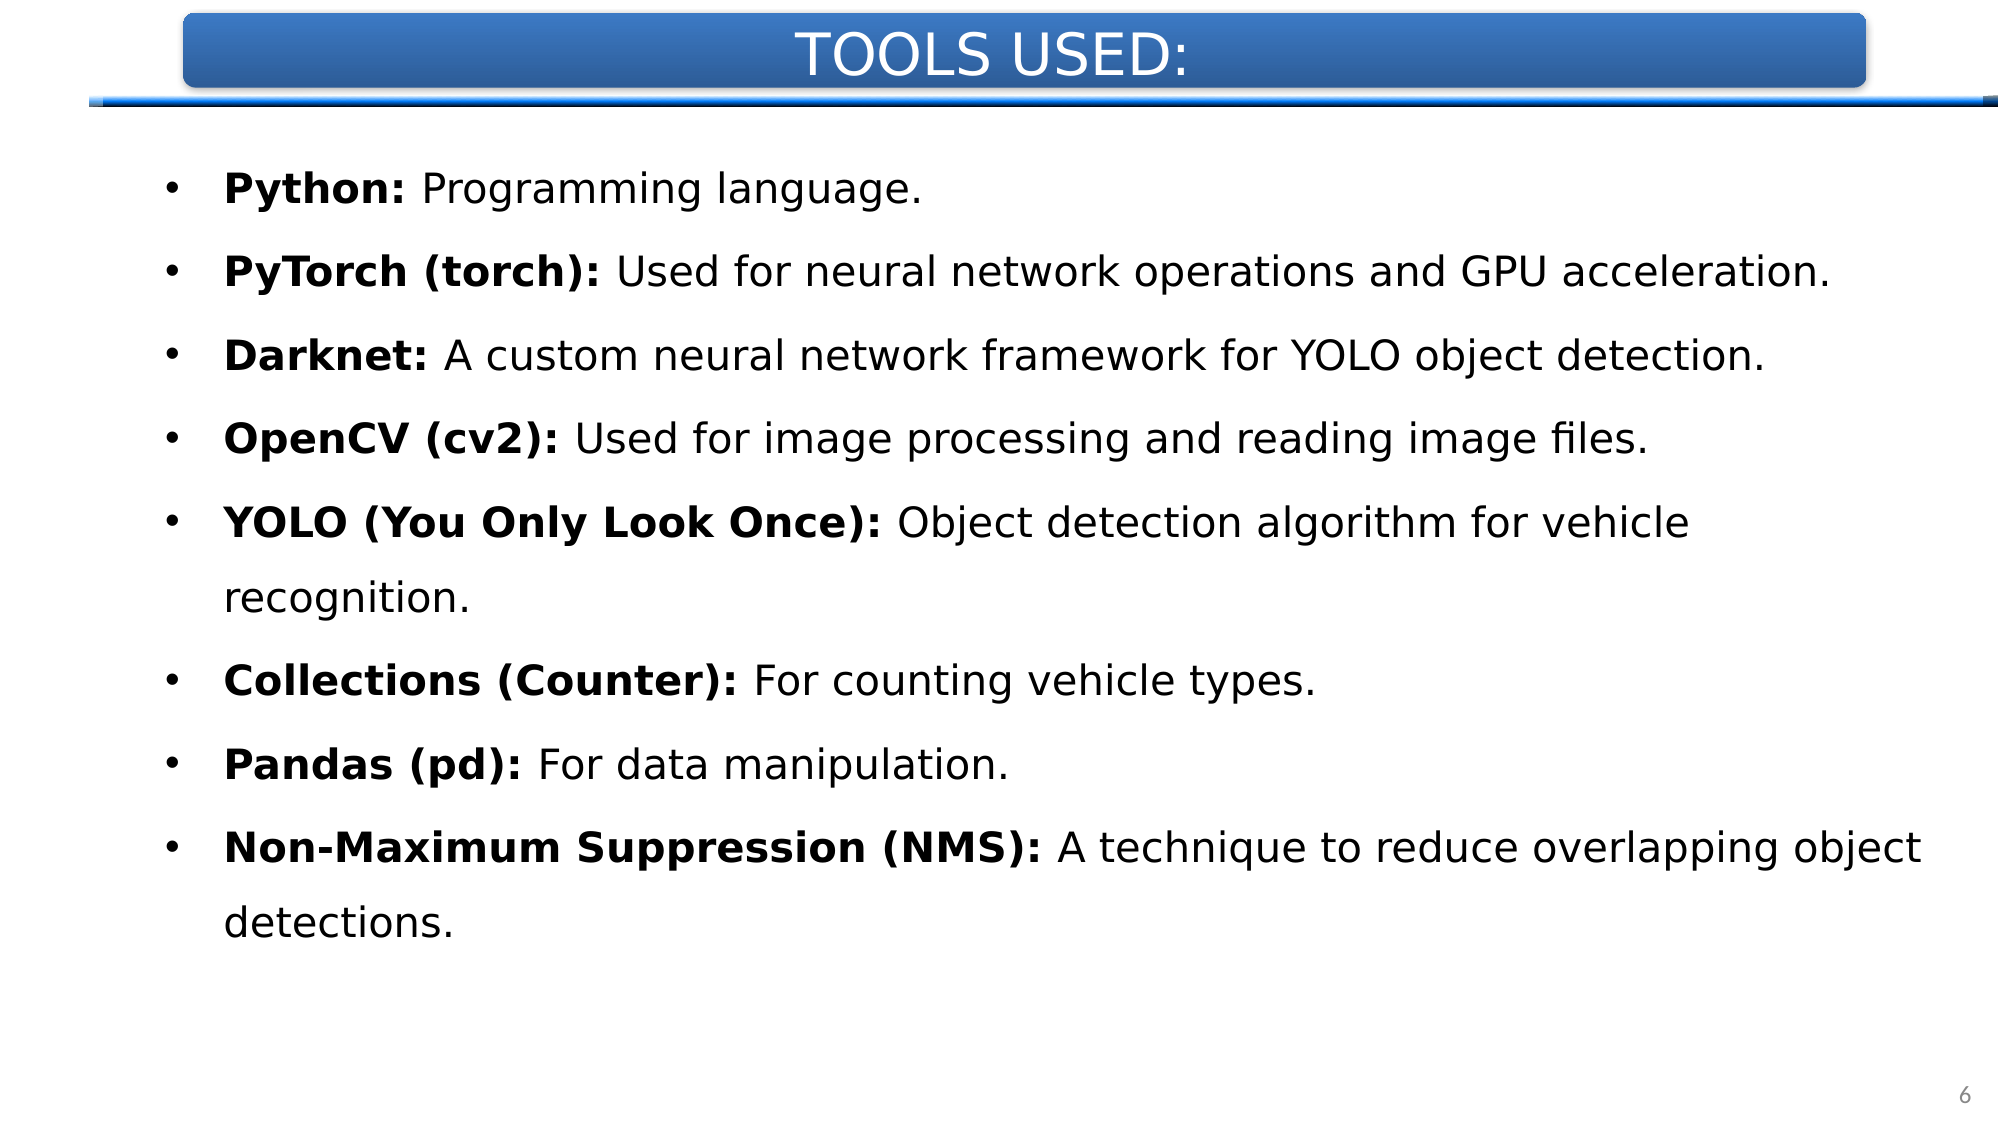

# TOOLS USED:
Python: Programming language.
PyTorch (torch): Used for neural network operations and GPU acceleration.
Darknet: A custom neural network framework for YOLO object detection.
OpenCV (cv2): Used for image processing and reading image files.
YOLO (You Only Look Once): Object detection algorithm for vehicle recognition.
Collections (Counter): For counting vehicle types.
Pandas (pd): For data manipulation.
Non-Maximum Suppression (NMS): A technique to reduce overlapping object detections.

6